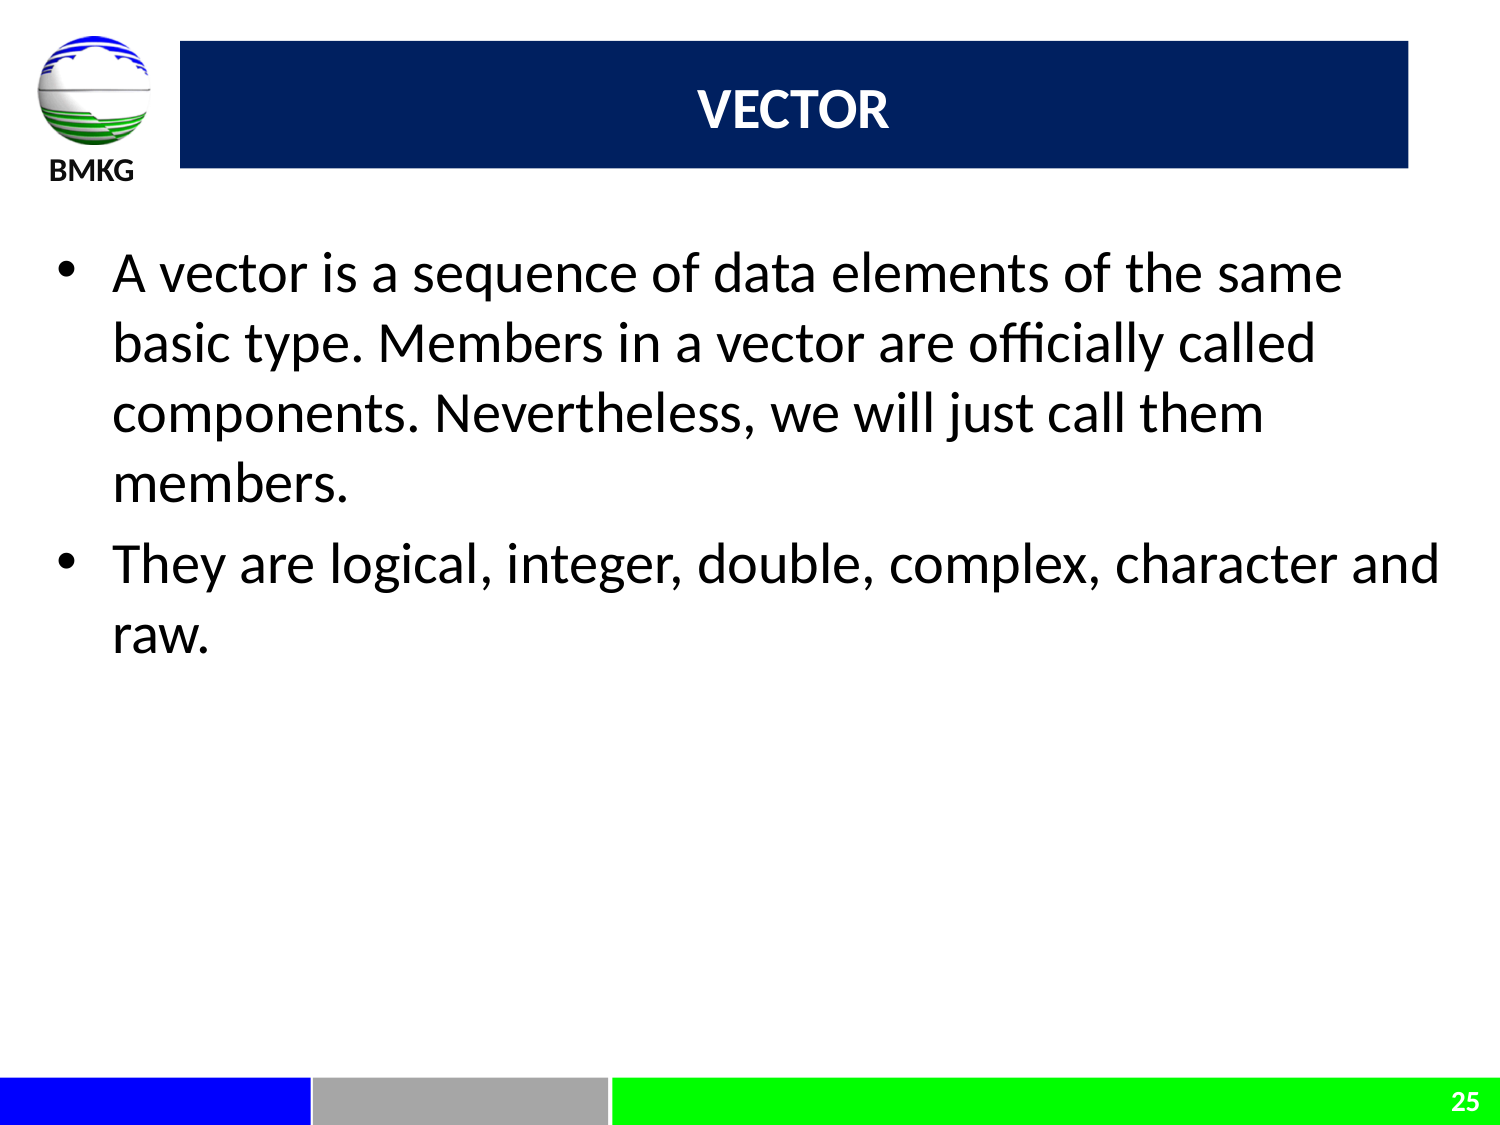

# Vector
A vector is a sequence of data elements of the same basic type. Members in a vector are officially called components. Nevertheless, we will just call them members.
They are logical, integer, double, complex, character and raw.